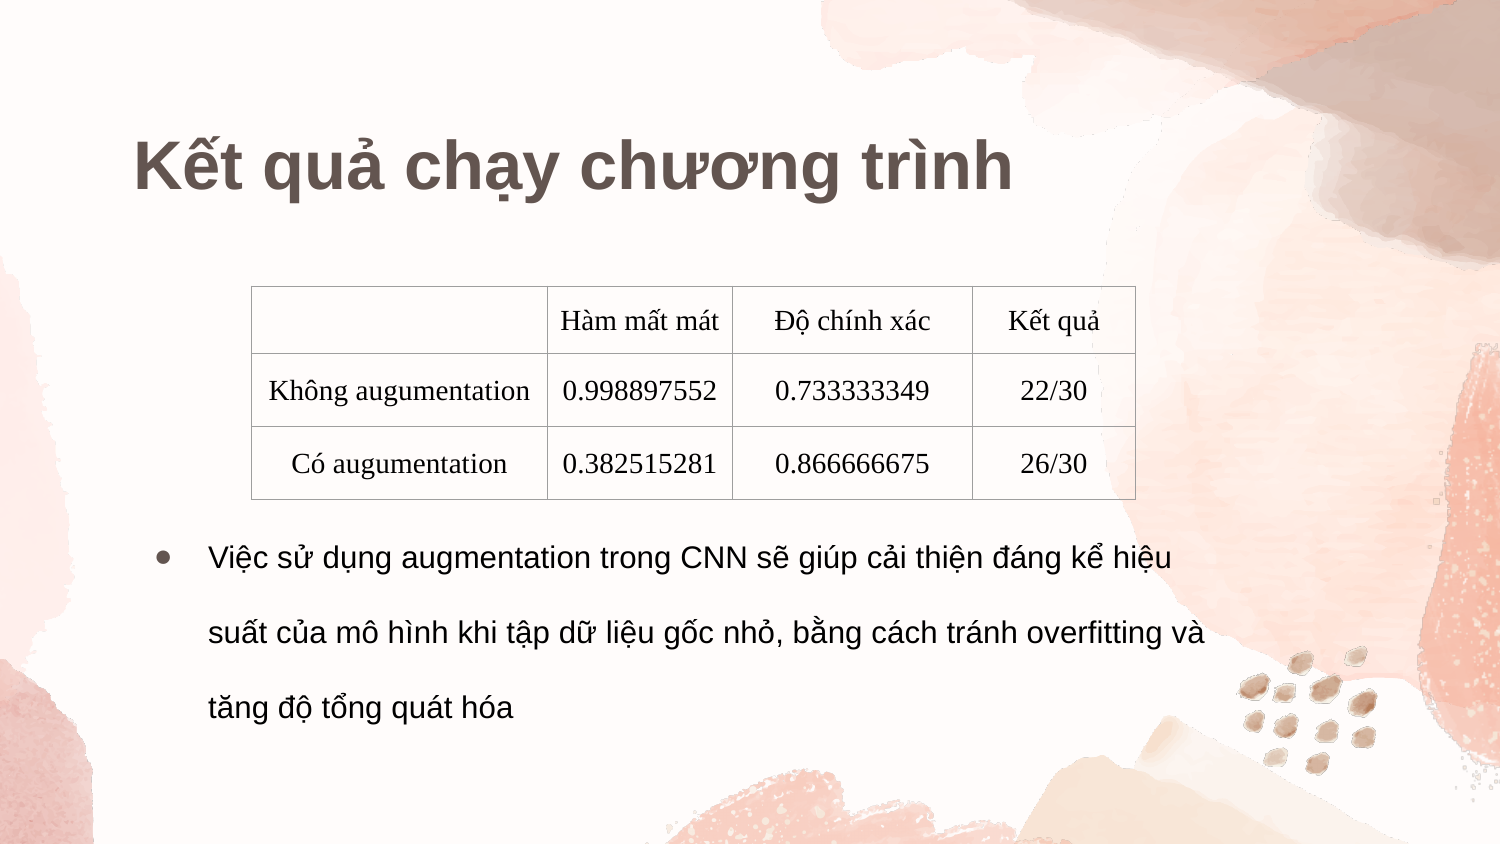

# Kết quả chạy chương trình
|  | Hàm mất mát | Độ chính xác | Kết quả |
| --- | --- | --- | --- |
| Không augumentation | 0.998897552 | 0.733333349 | 22/30 |
| Có augumentation | 0.382515281 | 0.866666675 | 26/30 |

Việc sử dụng augmentation trong CNN sẽ giúp cải thiện đáng kể hiệu suất của mô hình khi tập dữ liệu gốc nhỏ, bằng cách tránh overfitting và tăng độ tổng quát hóa